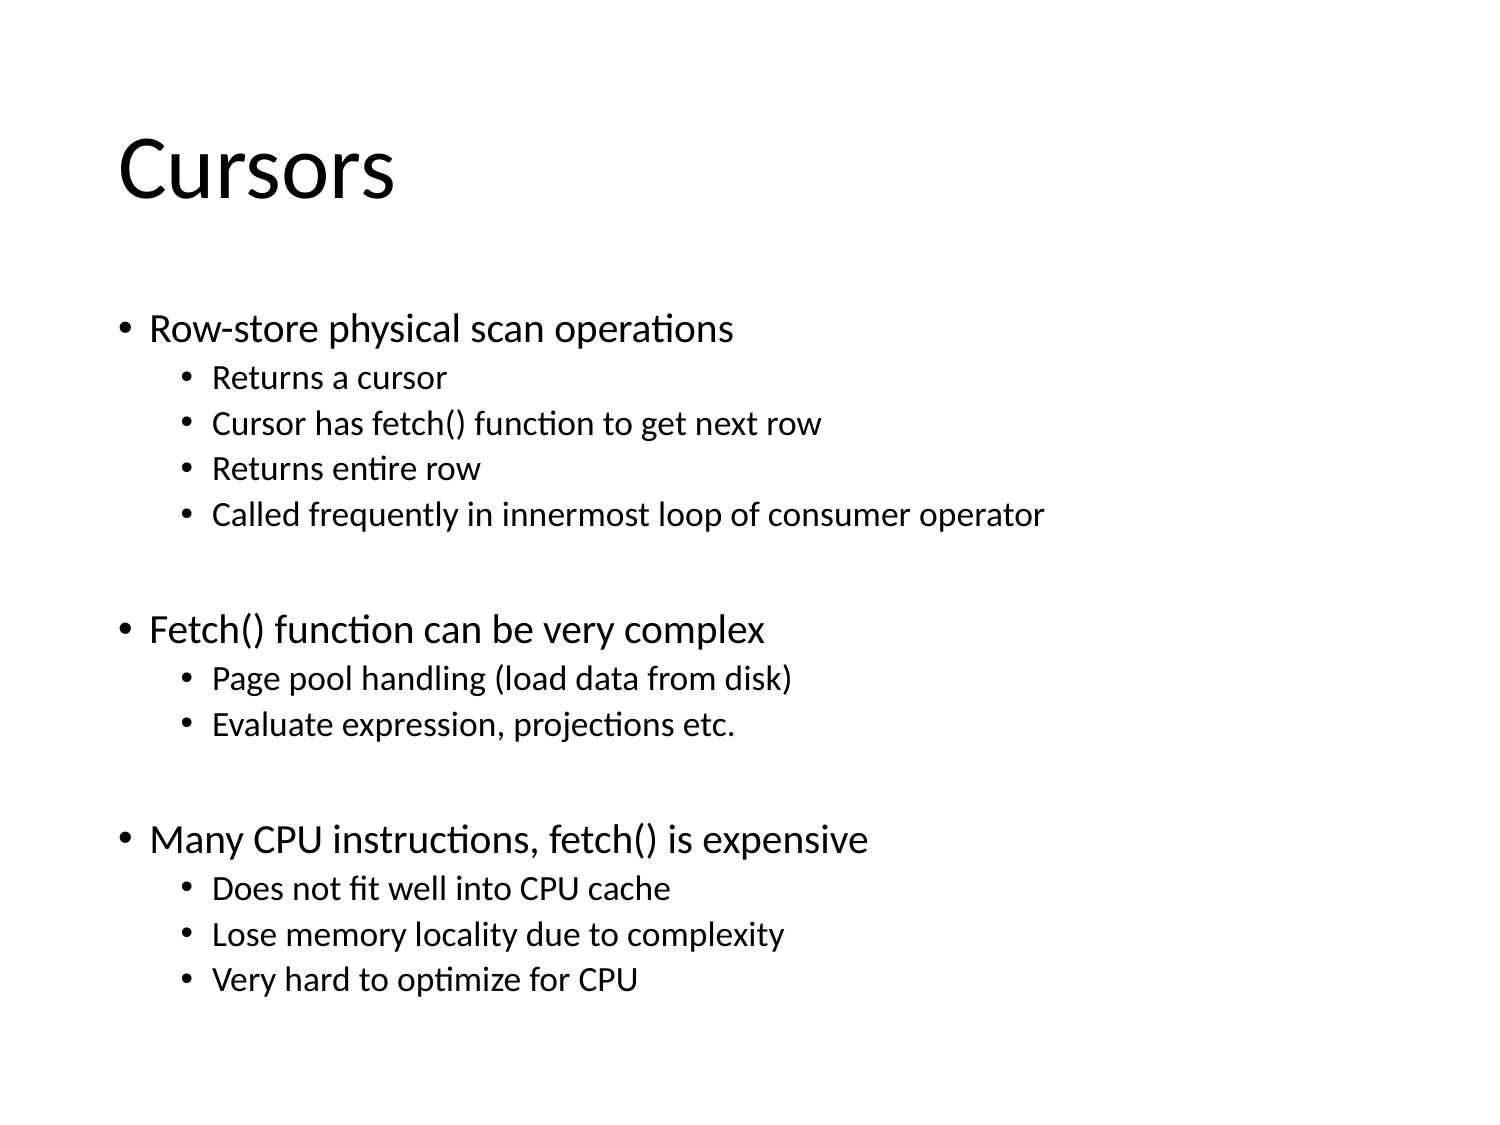

# Cursors
Row-store physical scan operations
Returns a cursor
Cursor has fetch() function to get next row
Returns entire row
Called frequently in innermost loop of consumer operator

Fetch() function can be very complex
Page pool handling (load data from disk)
Evaluate expression, projections etc.

Many CPU instructions, fetch() is expensive
Does not fit well into CPU cache
Lose memory locality due to complexity
Very hard to optimize for CPU